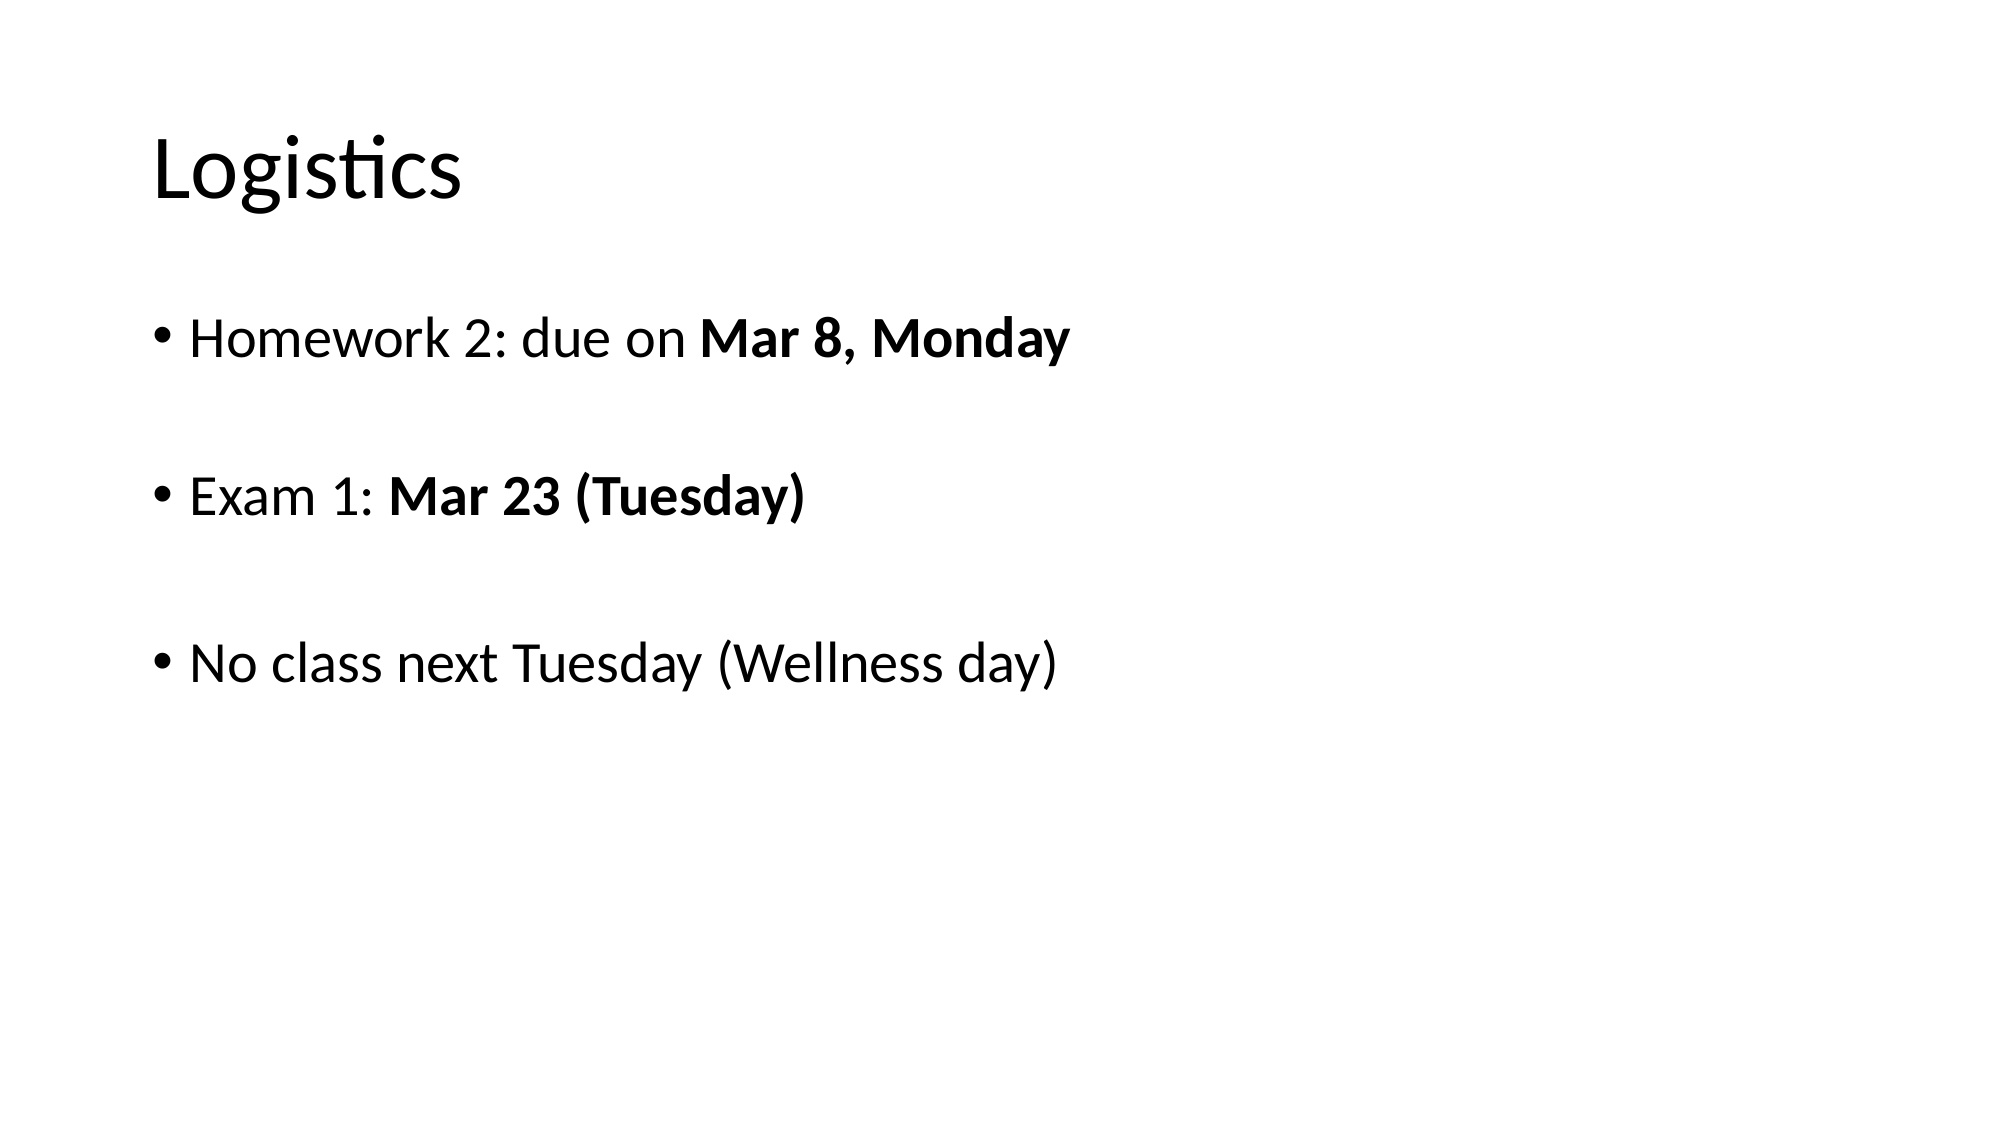

# Logistics
Homework 2: due on Mar 8, Monday

Exam 1: Mar 23 (Tuesday)

No class next Tuesday (Wellness day)